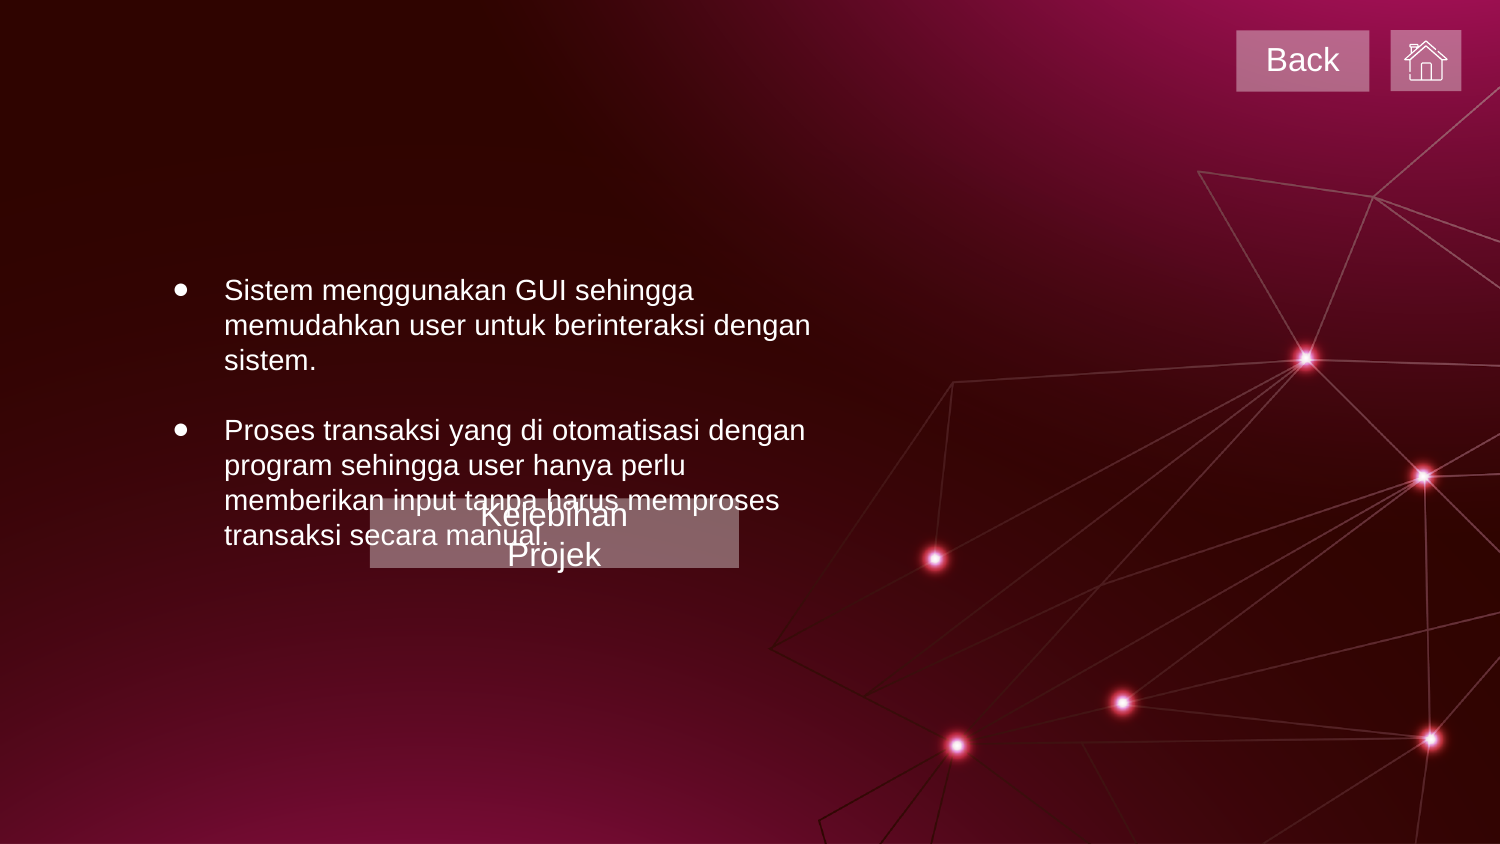

Back

Sistem menggunakan GUI sehingga memudahkan user untuk berinteraksi dengan sistem.

Proses transaksi yang di otomatisasi dengan program sehingga user hanya perlu memberikan input tanpa harus memproses transaksi secara manual.

Kelebihan Projek